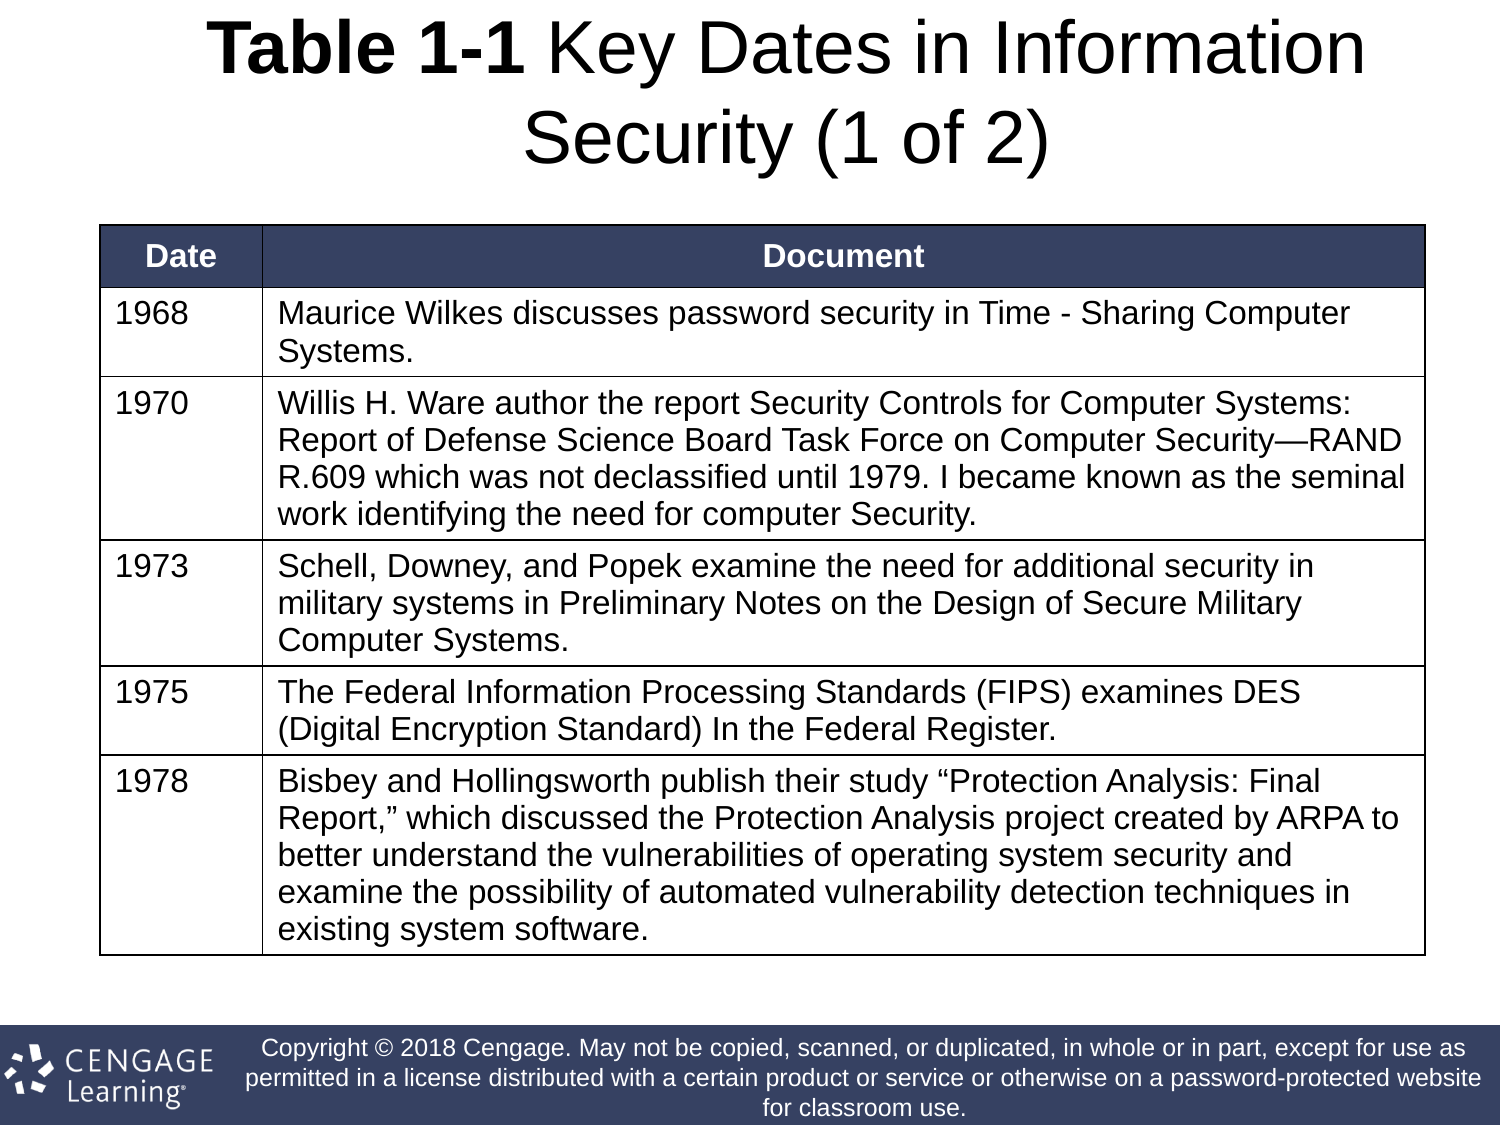

# Table 1-1 Key Dates in Information Security (1 of 2)
| Date | Document |
| --- | --- |
| 1968 | Maurice Wilkes discusses password security in Time - Sharing Computer Systems. |
| 1970 | Willis H. Ware author the report Security Controls for Computer Systems: Report of Defense Science Board Task Force on Computer Security—RAND R.609 which was not declassified until 1979. I became known as the seminal work identifying the need for computer Security. |
| 1973 | Schell, Downey, and Popek examine the need for additional security in military systems in Preliminary Notes on the Design of Secure Military Computer Systems. |
| 1975 | The Federal Information Processing Standards (FIPS) examines DES (Digital Encryption Standard) In the Federal Register. |
| 1978 | Bisbey and Hollingsworth publish their study “Protection Analysis: Final Report,” which discussed the Protection Analysis project created by ARPA to better understand the vulnerabilities of operating system security and examine the possibility of automated vulnerability detection techniques in existing system software. |